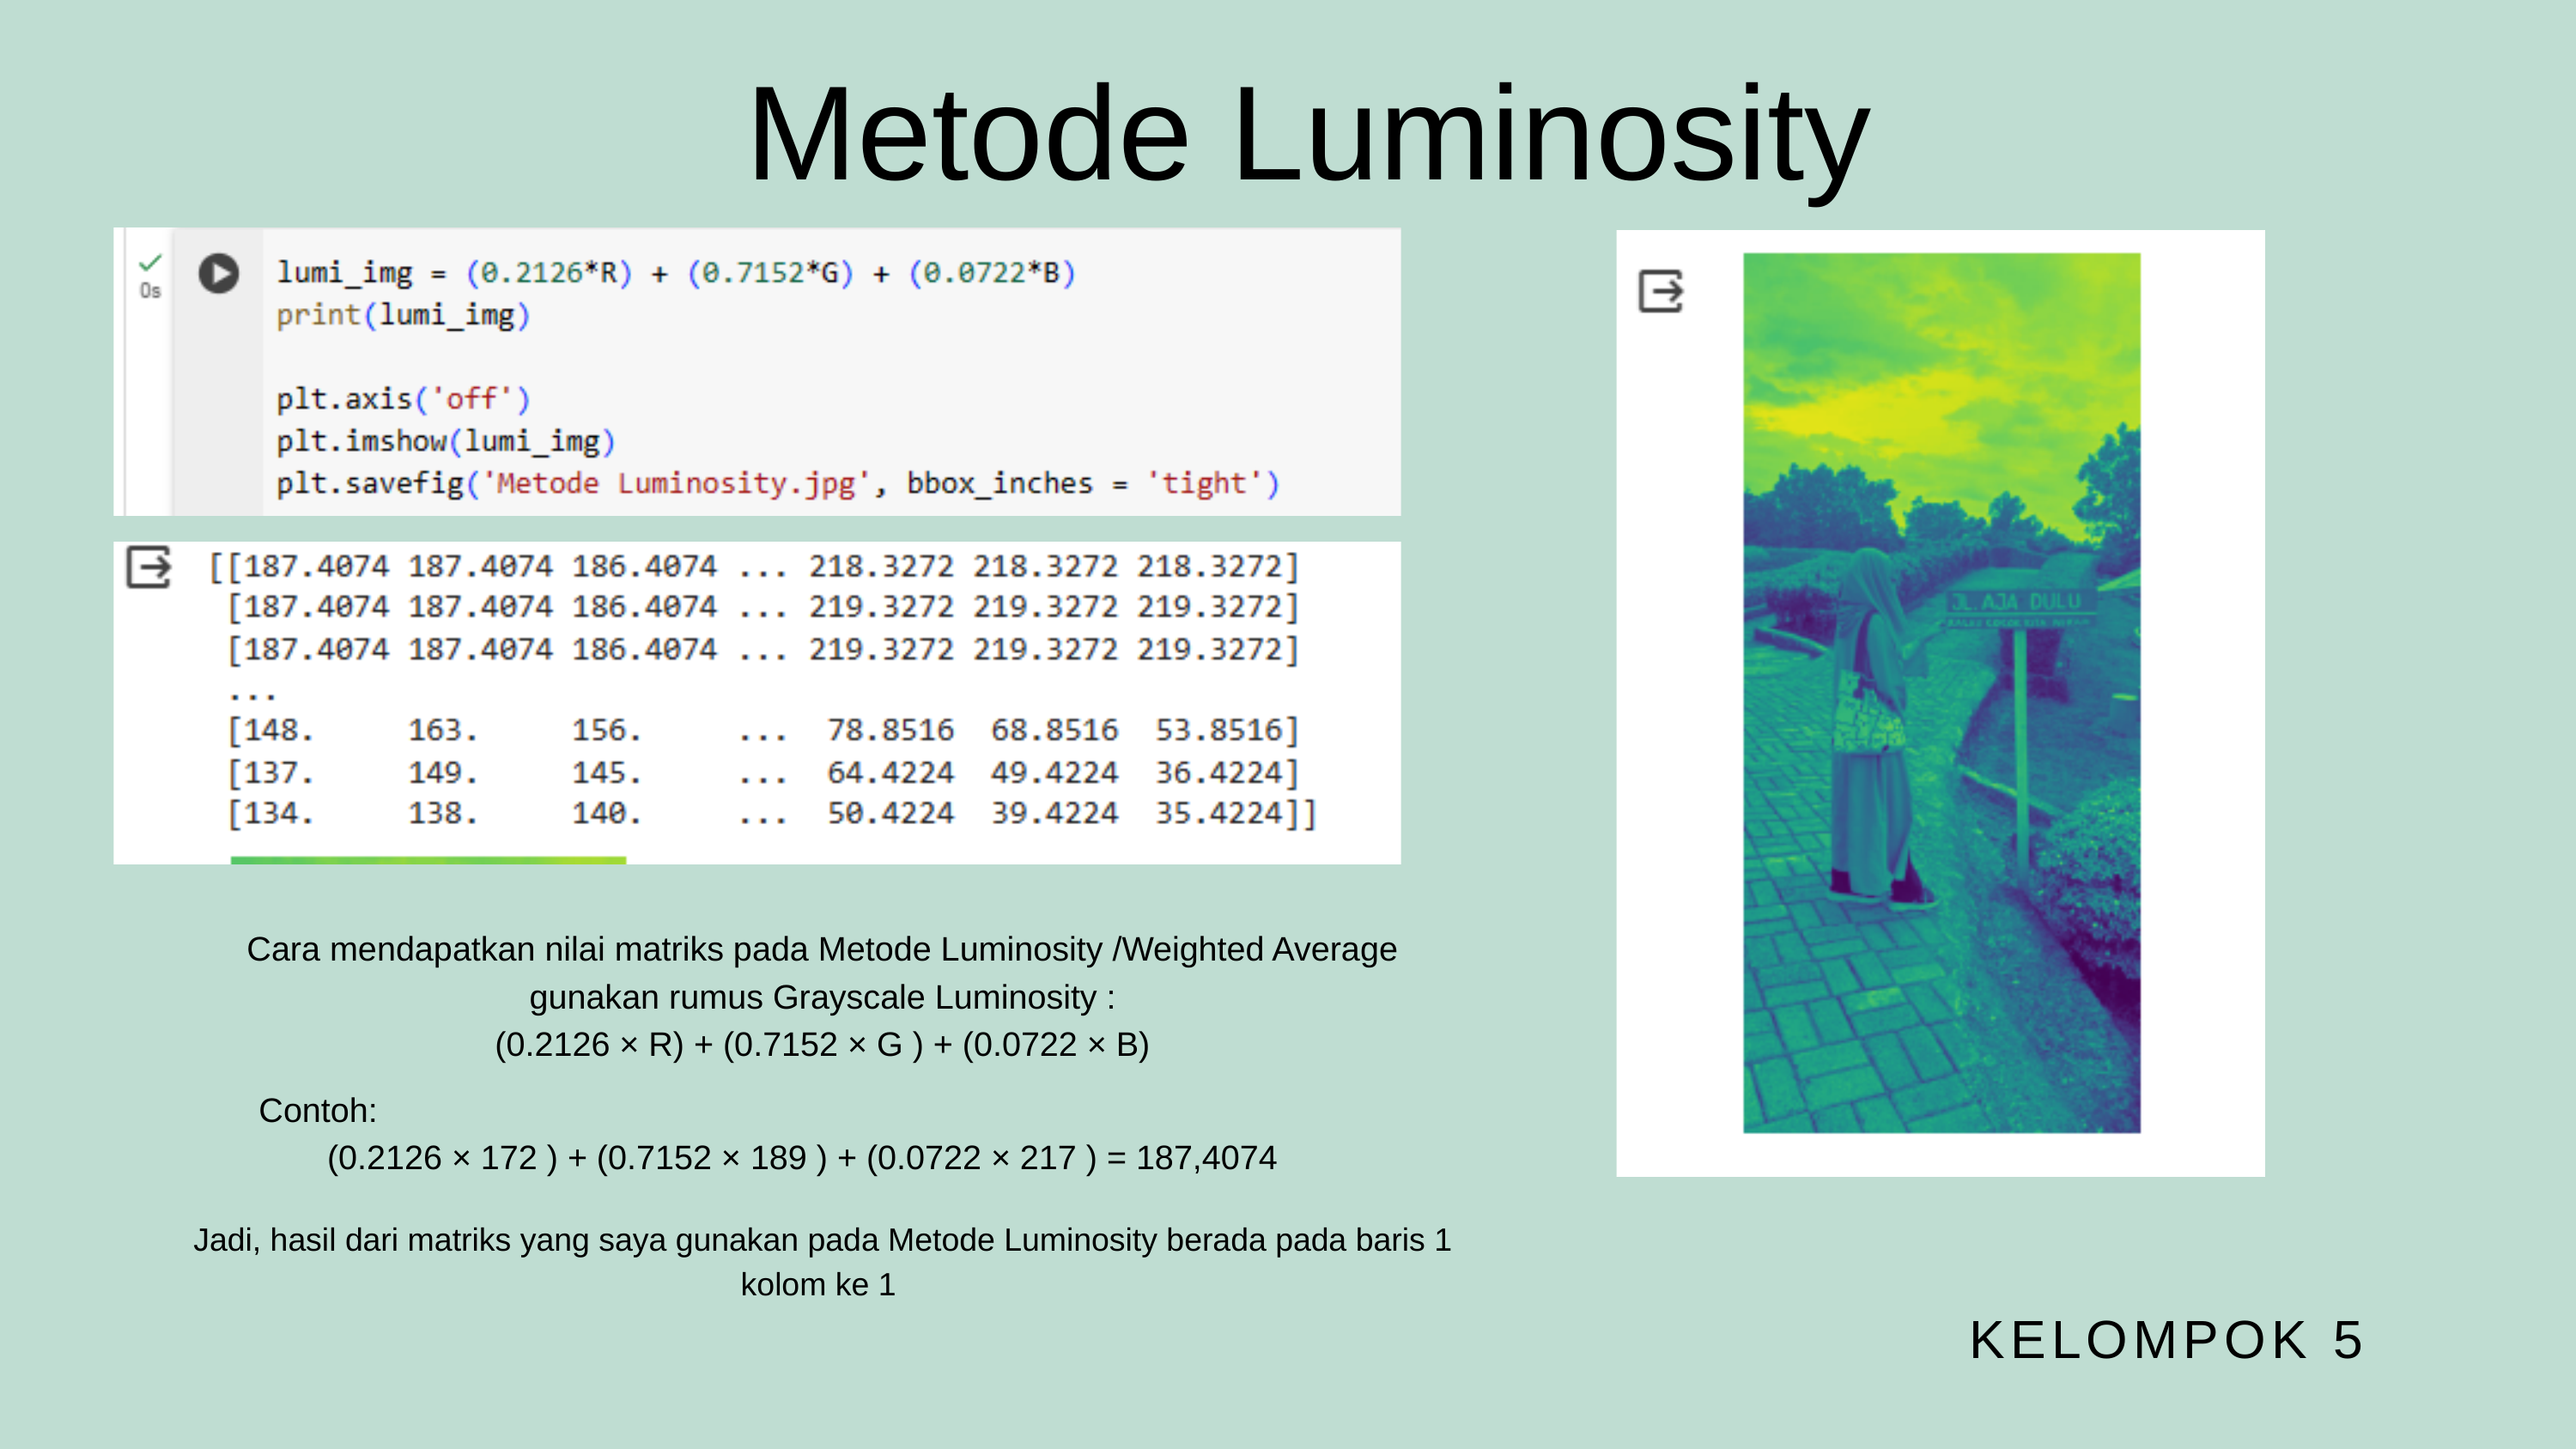

Metode Luminosity

Cara mendapatkan nilai matriks pada Metode Luminosity /Weighted Average gunakan rumus Grayscale Luminosity :
(0.2126 × R) + (0.7152 × G ) + (0.0722 × B)
Contoh:
(0.2126 × 172 ) + (0.7152 × 189 ) + (0.0722 × 217 ) = 187,4074
Jadi, hasil dari matriks yang saya gunakan pada Metode Luminosity berada pada baris 1 kolom ke 1
KELOMPOK 5